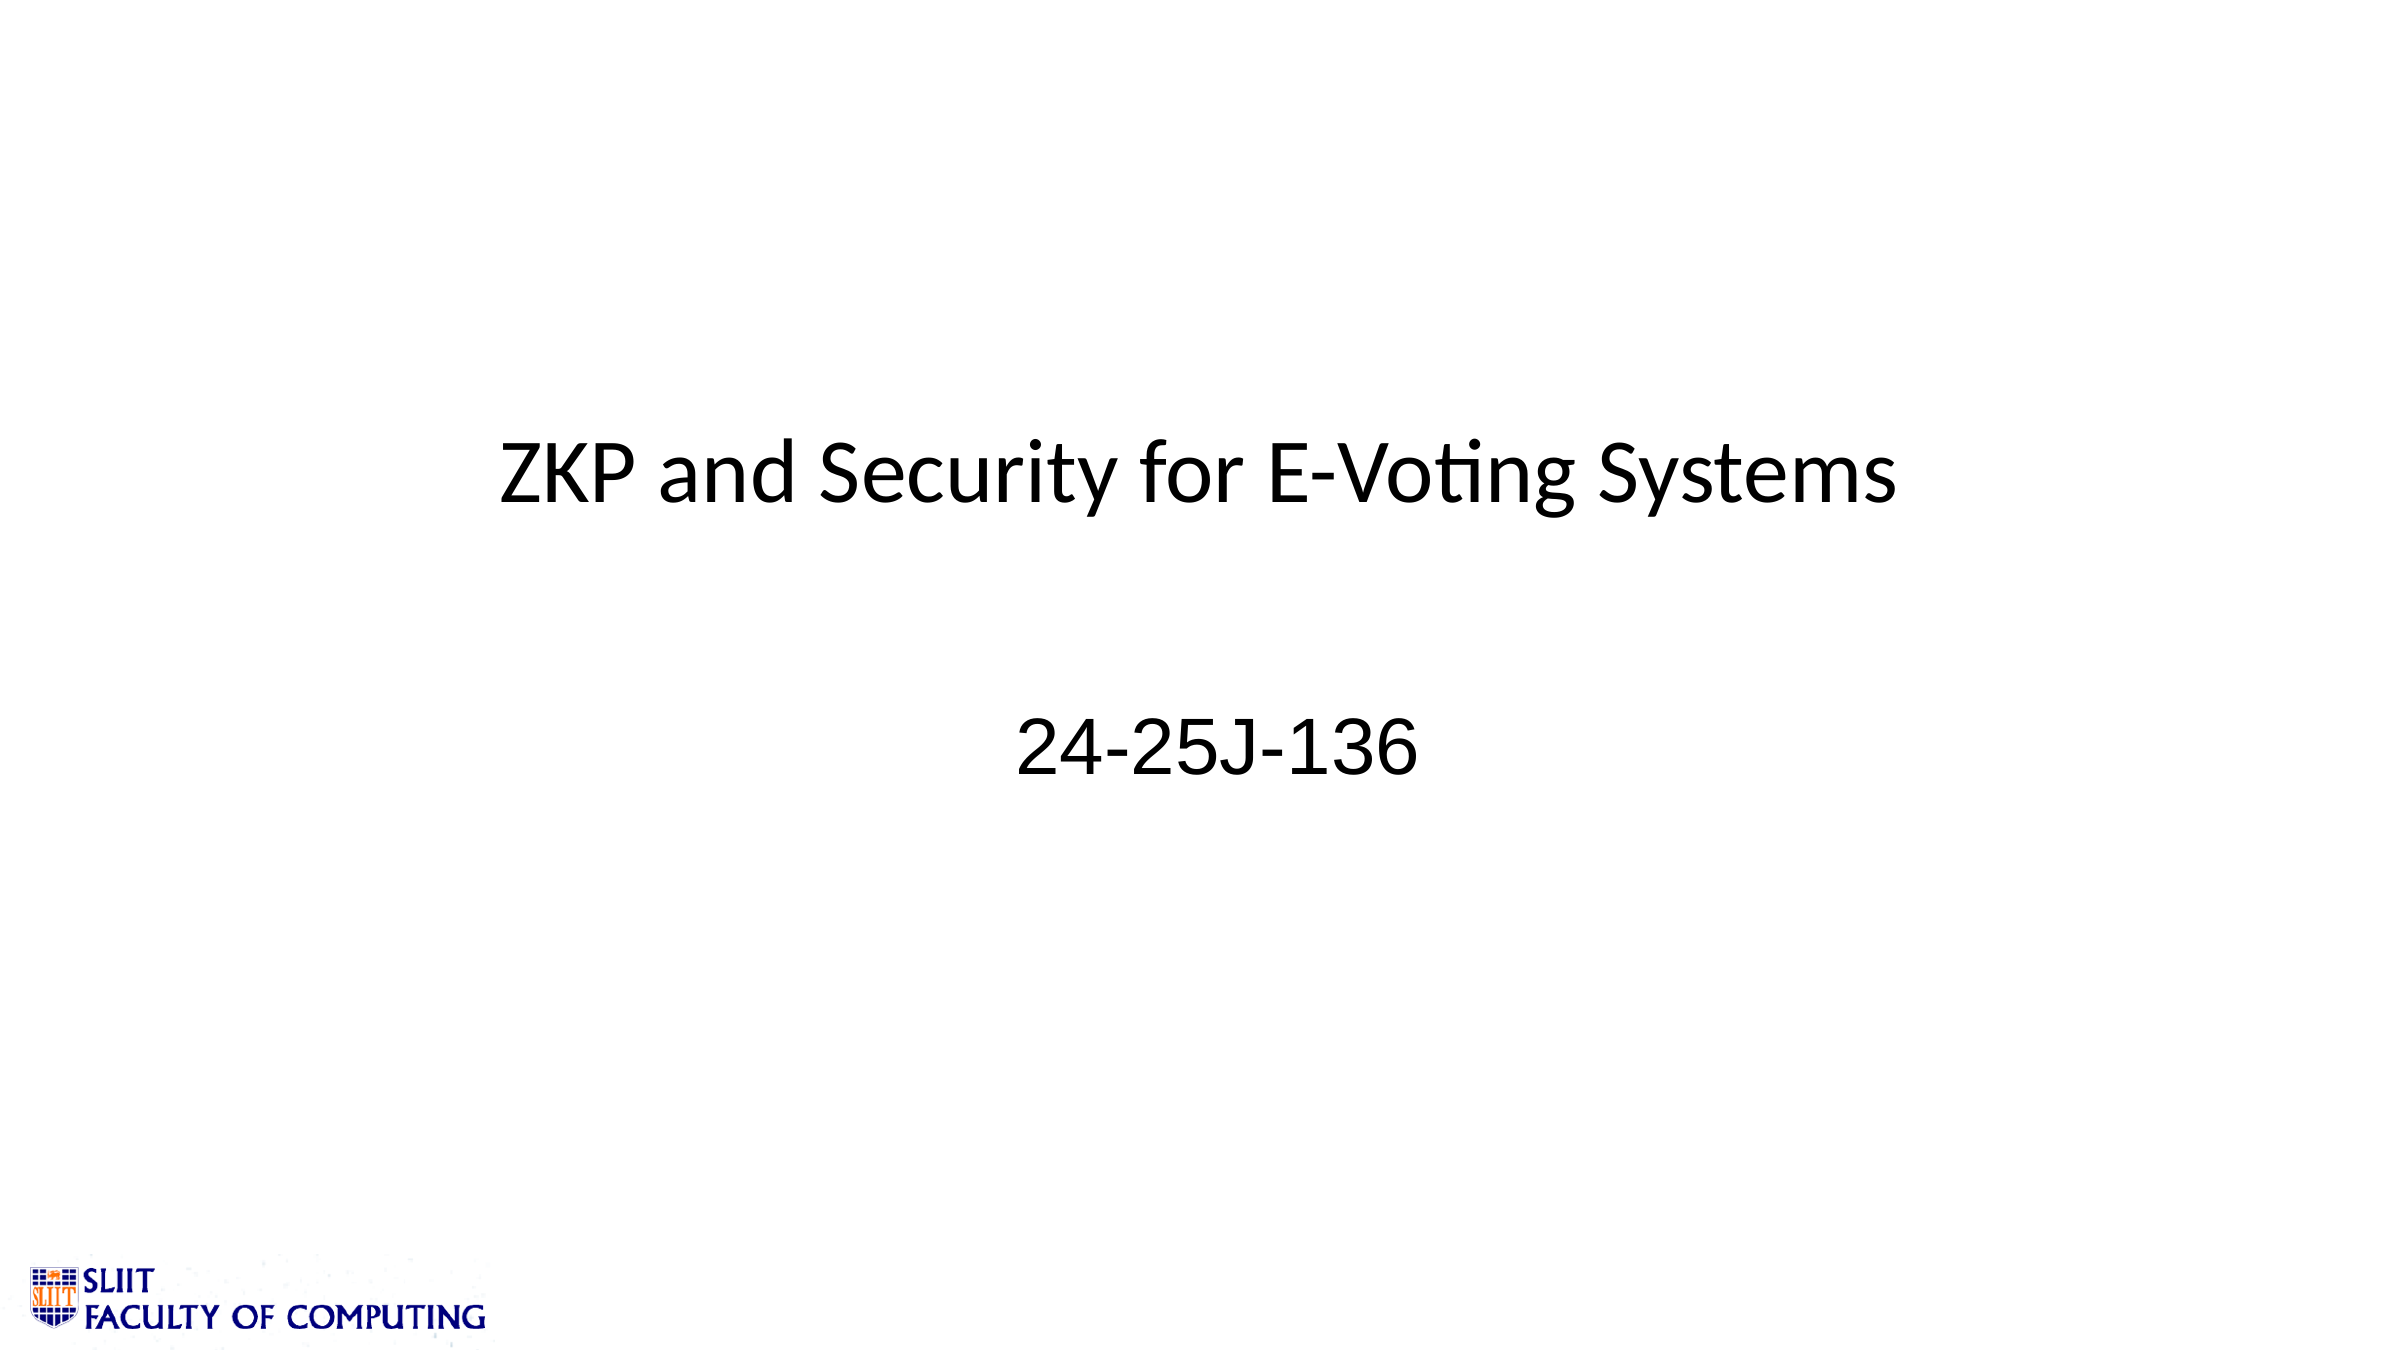

# ZKP and Security for E-Voting Systems
24-25J-136